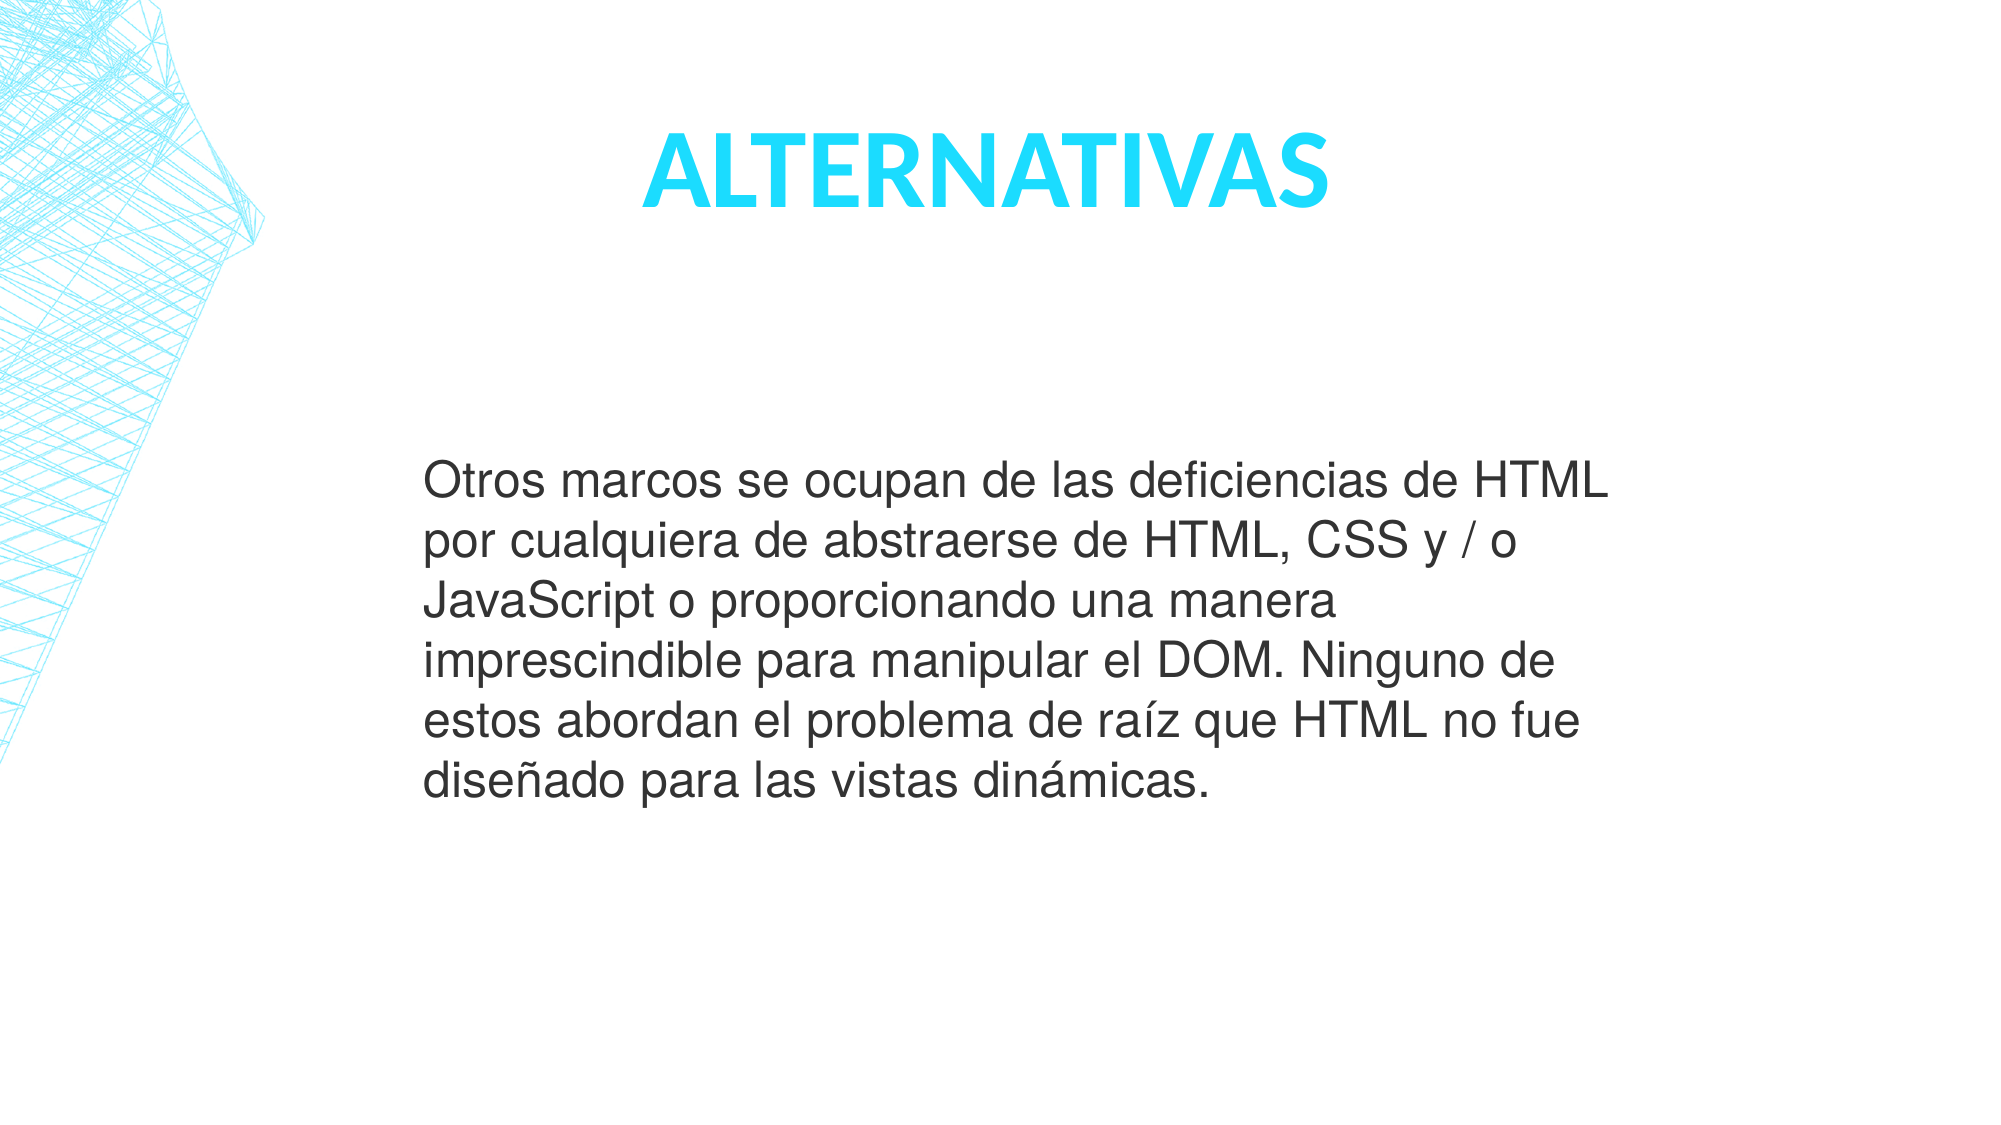

# Alternativas
Otros marcos se ocupan de las deficiencias de HTML por cualquiera de abstraerse de HTML, CSS y / o JavaScript o proporcionando una manera imprescindible para manipular el DOM. Ninguno de estos abordan el problema de raíz que HTML no fue diseñado para las vistas dinámicas.